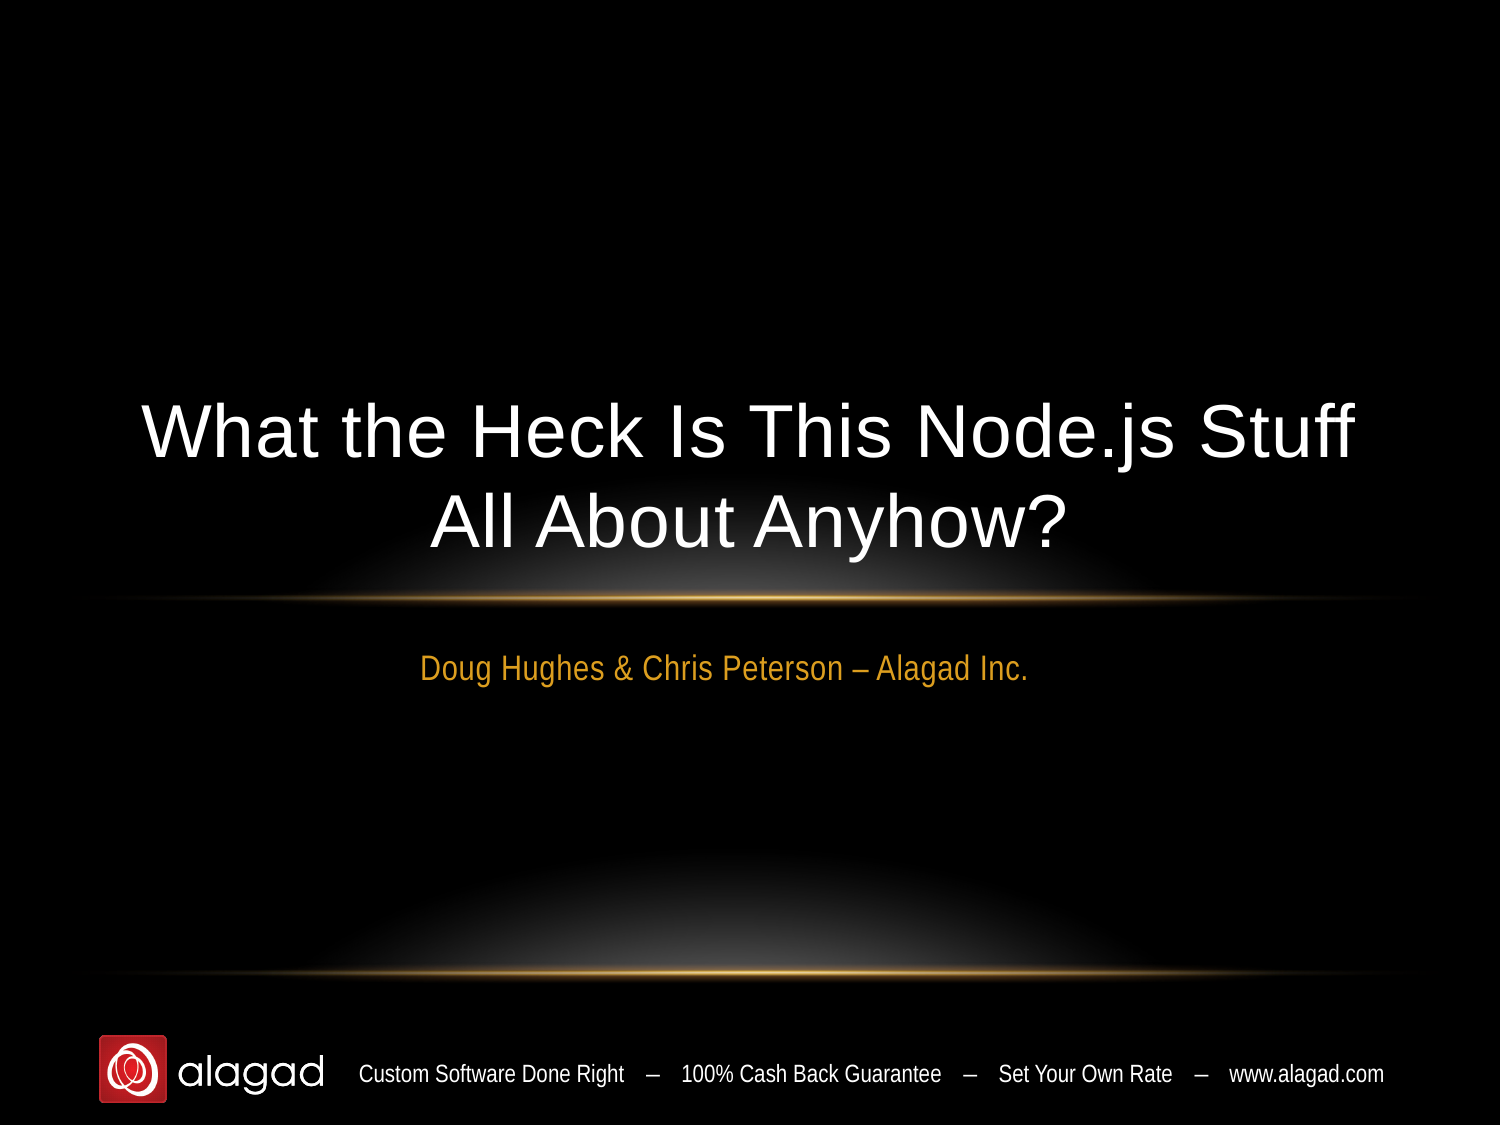

# What the Heck Is This Node.js Stuff All About Anyhow?
Doug Hughes & Chris Peterson – Alagad Inc.
Custom Software Done Right   –   100% Cash Back Guarantee   –   Set Your Own Rate   –   www.alagad.com